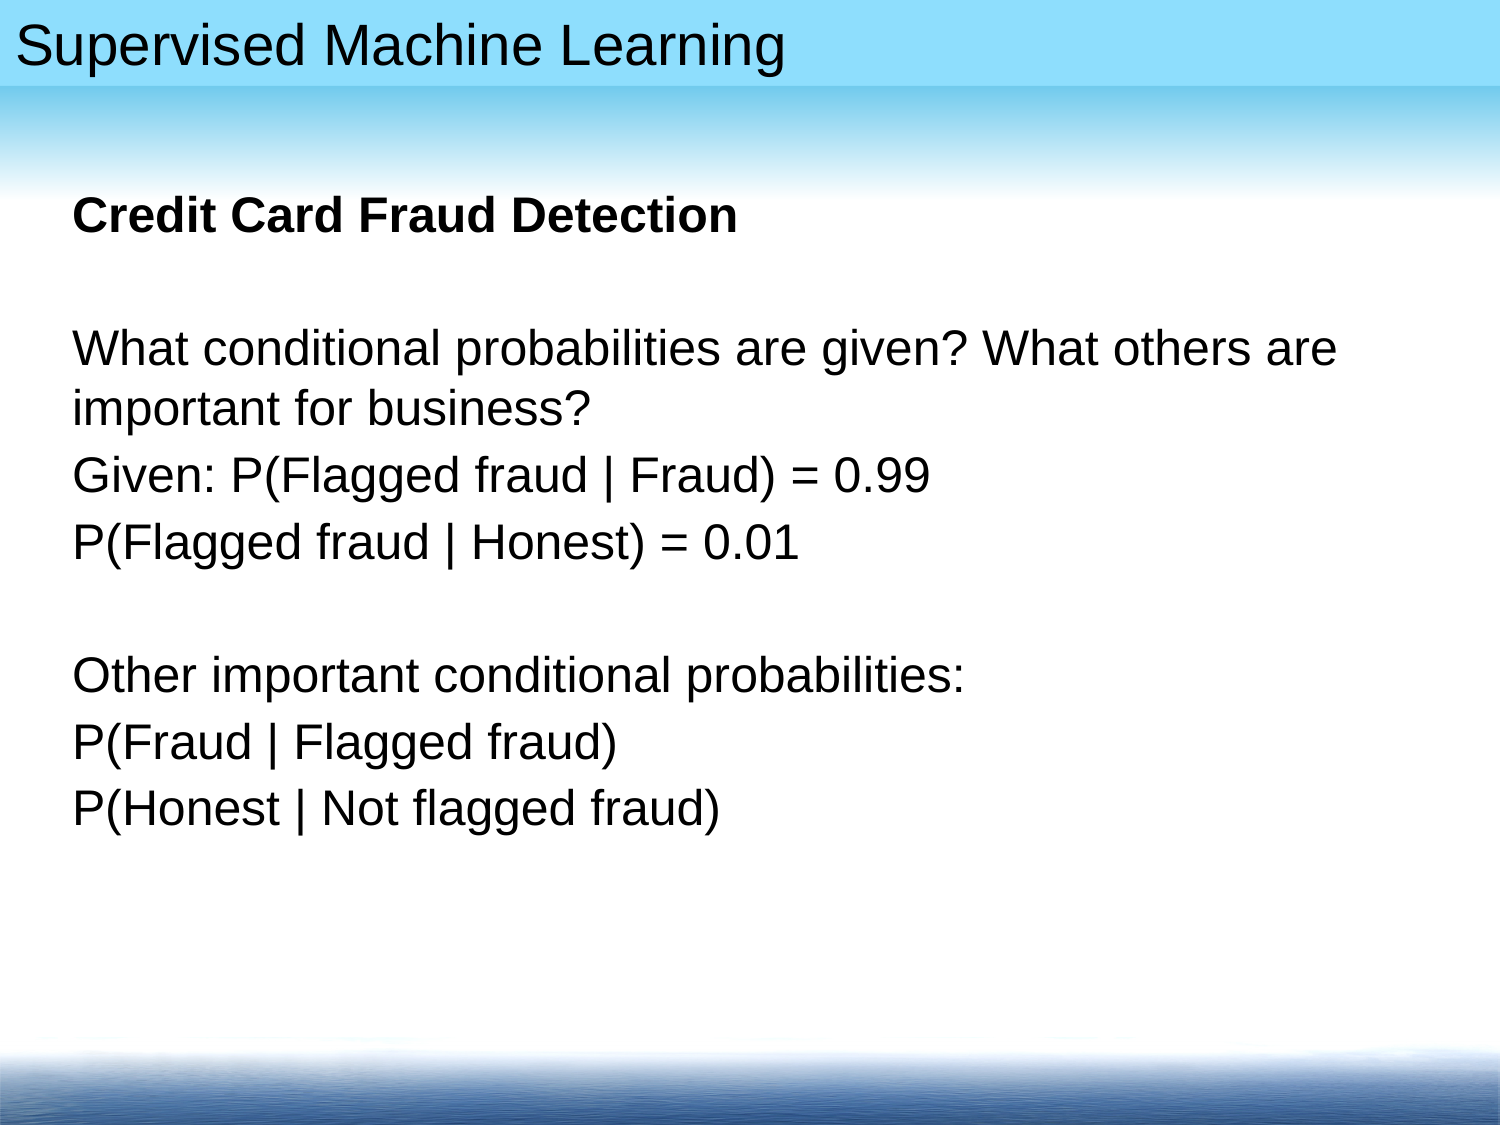

Credit Card Fraud Detection

What conditional probabilities are given? What others are important for business?
Given: P(Flagged fraud | Fraud) = 0.99
P(Flagged fraud | Honest) = 0.01

Other important conditional probabilities:
P(Fraud | Flagged fraud)
P(Honest | Not flagged fraud)